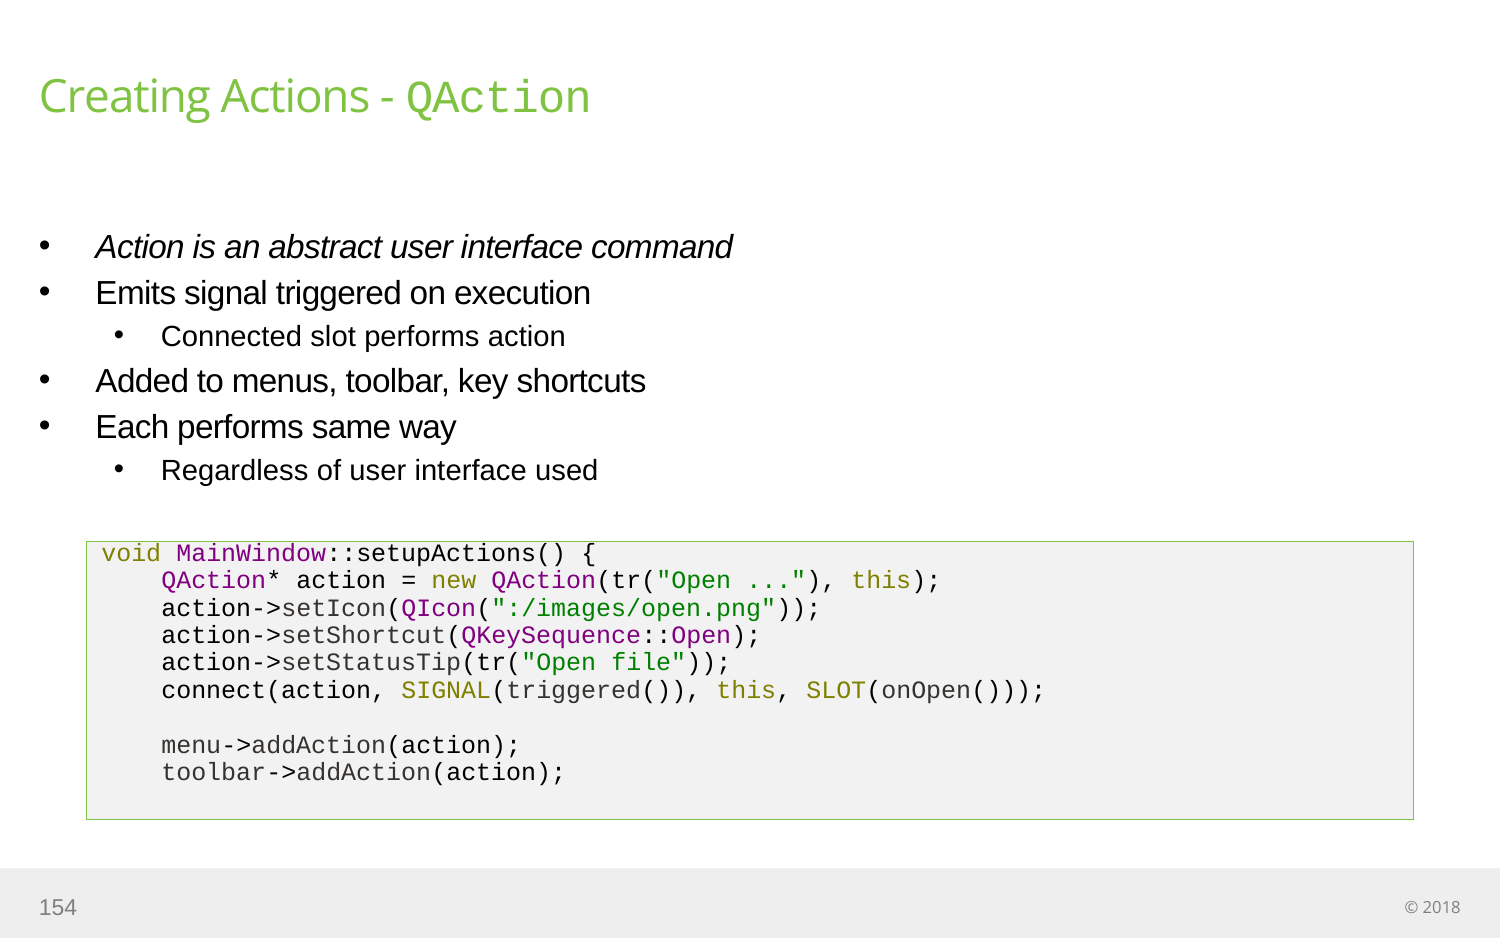

# Creating Actions - QAction
Action is an abstract user interface command
Emits signal triggered on execution
Connected slot performs action
Added to menus, toolbar, key shortcuts
Each performs same way
Regardless of user interface used
void MainWindow::setupActions() {
    QAction* action = new QAction(tr("Open ..."), this);
    action->setIcon(QIcon(":/images/open.png"));
    action->setShortcut(QKeySequence::Open);
    action->setStatusTip(tr("Open file"));
    connect(action, SIGNAL(triggered()), this, SLOT(onOpen()));

    menu->addAction(action);
    toolbar->addAction(action);
154
© 2018